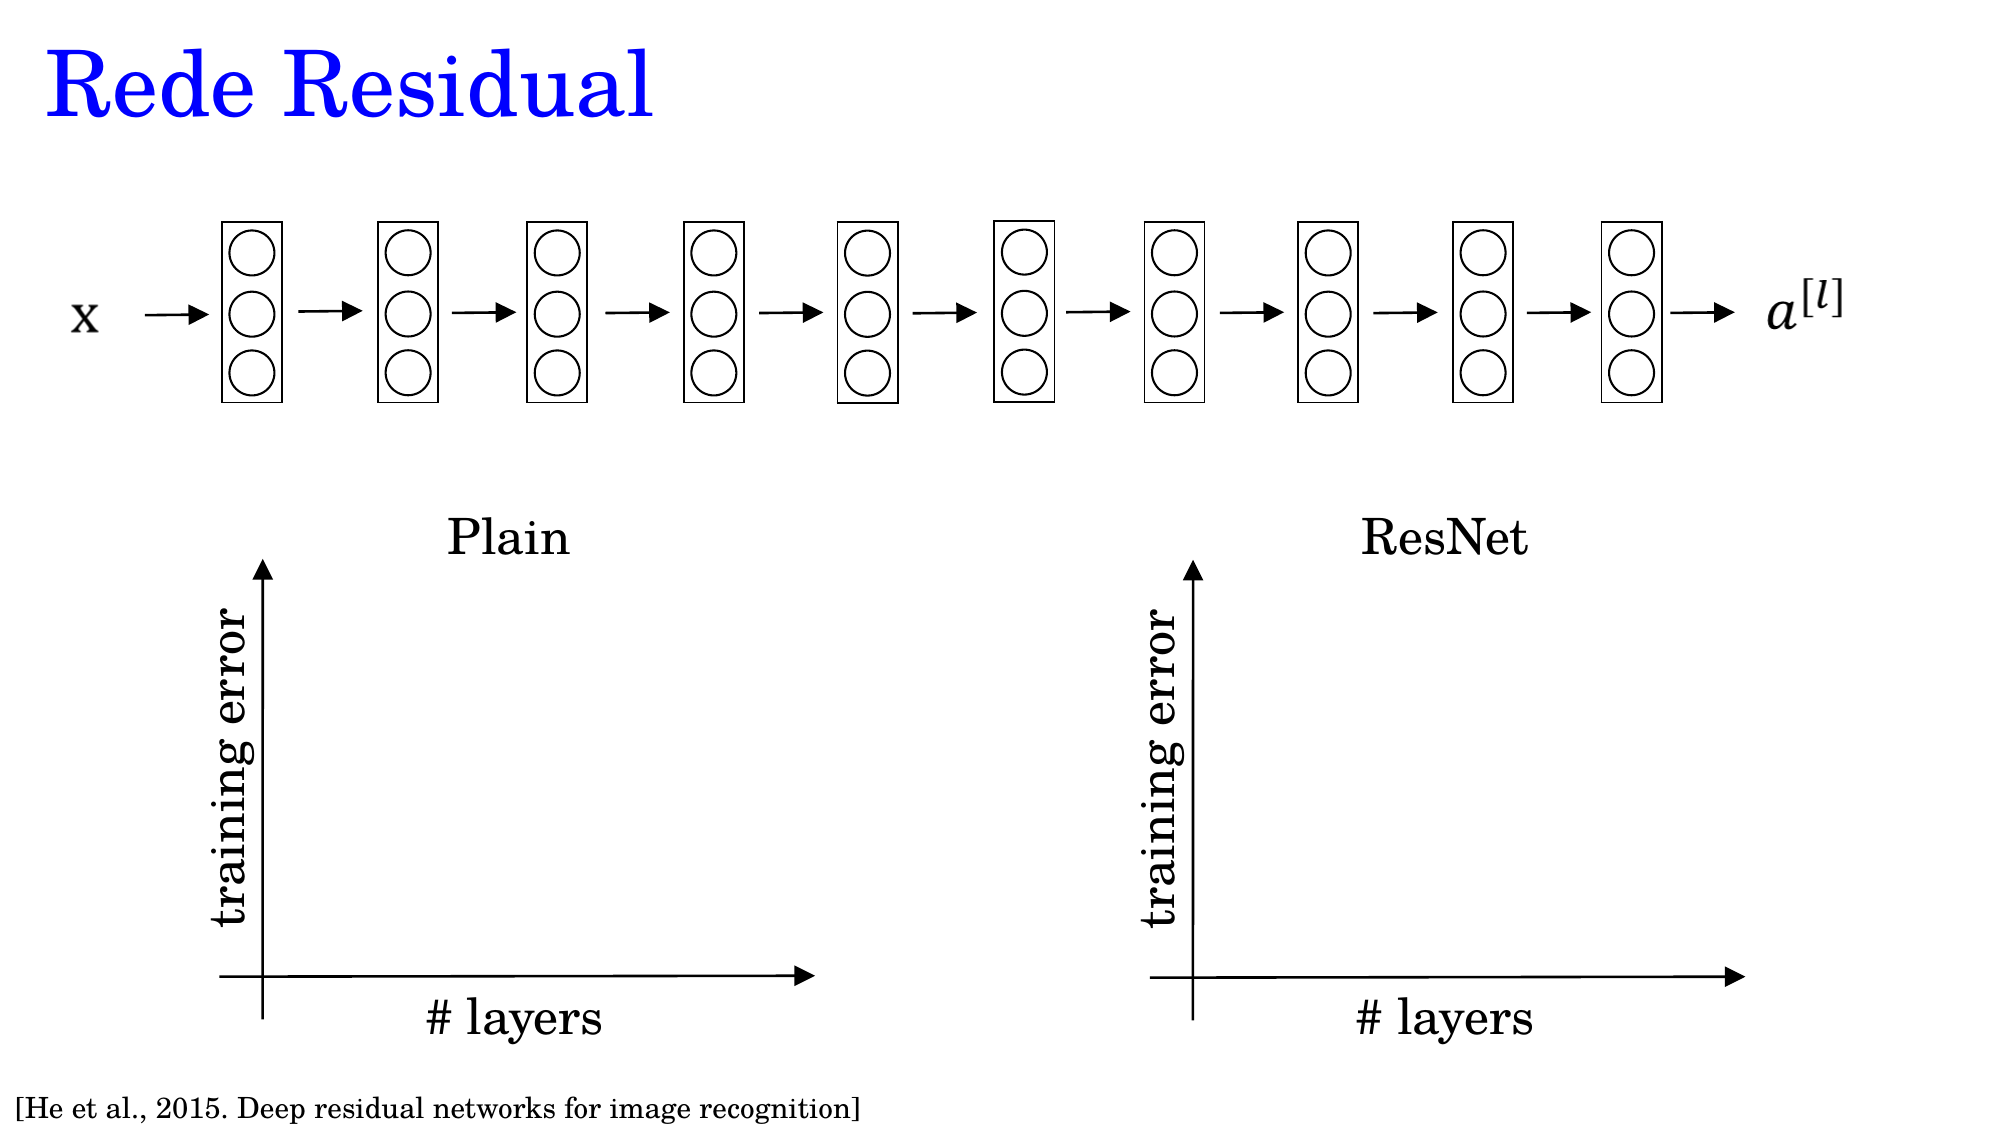

# Rede Residual
|  |
| --- |
|  |
| --- |
|  |
| --- |
|  |
| --- |
|  |
| --- |
|  |
| --- |
|  |
| --- |
|  |
| --- |
|  |
| --- |
|  |
| --- |

ResNet
training error
# layers
Plain
training error
# layers
[He et al., 2015. Deep residual networks for image recognition]